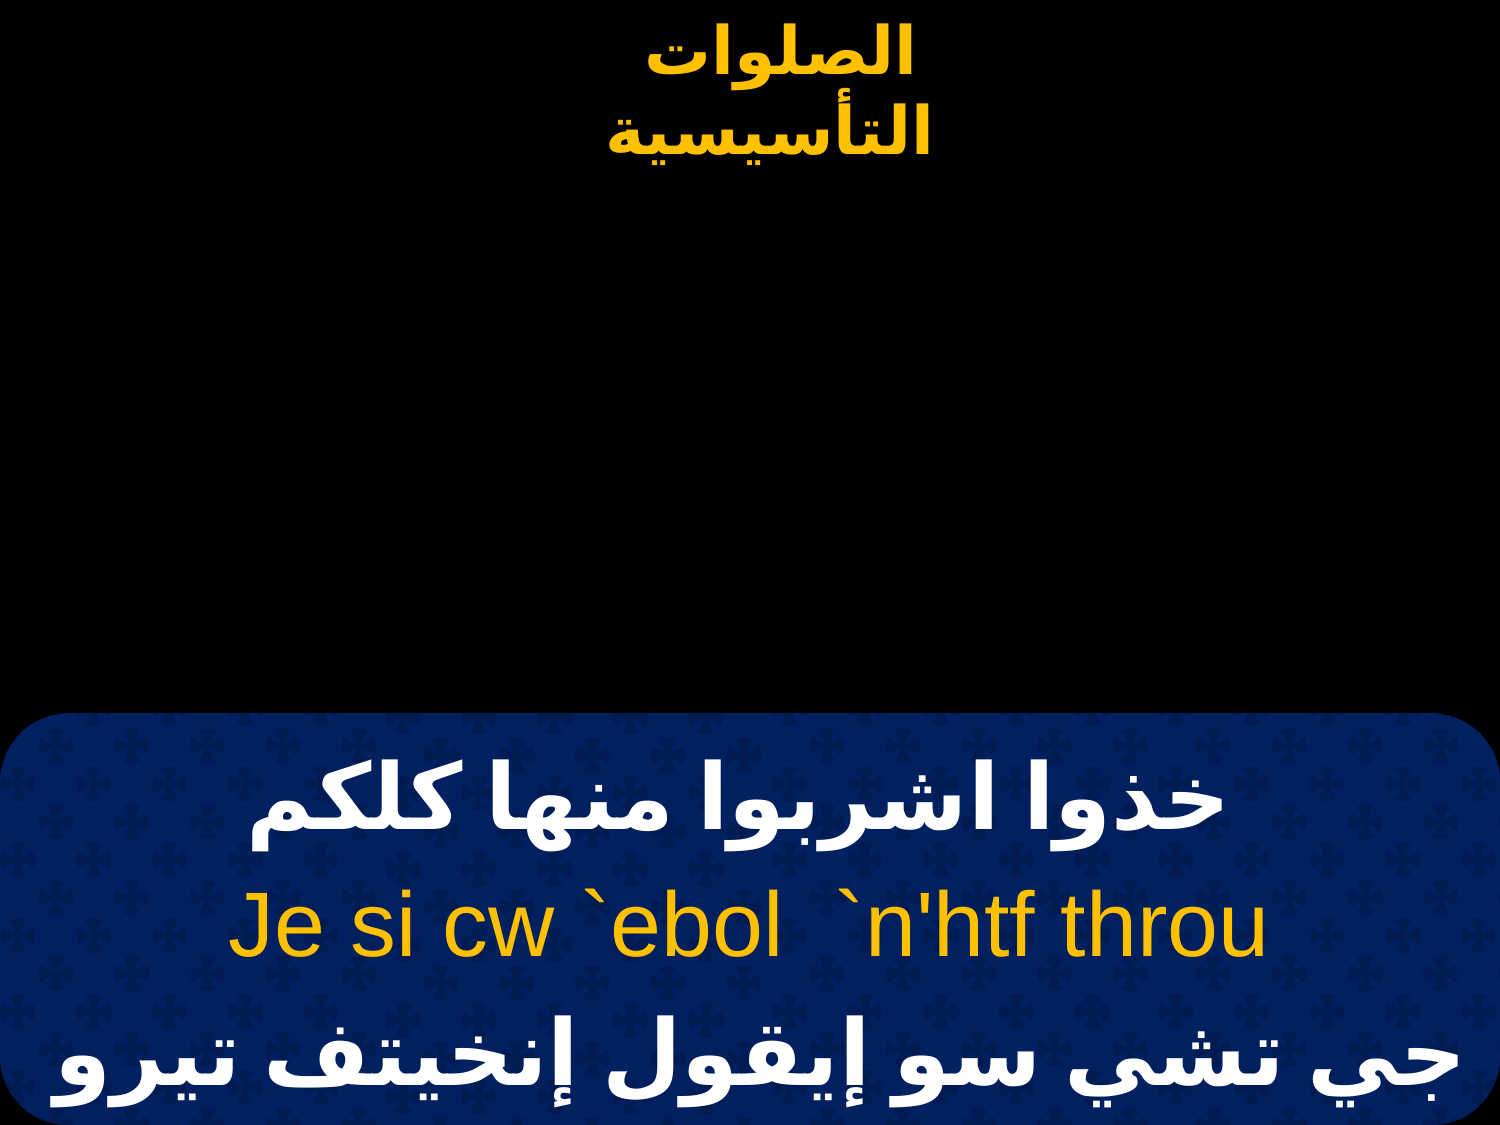

# خذوا اشربوا منها كلكم
Je si cw `ebol  `n'htf throu
جي تشي سو إيقول إنخيتف تيرو